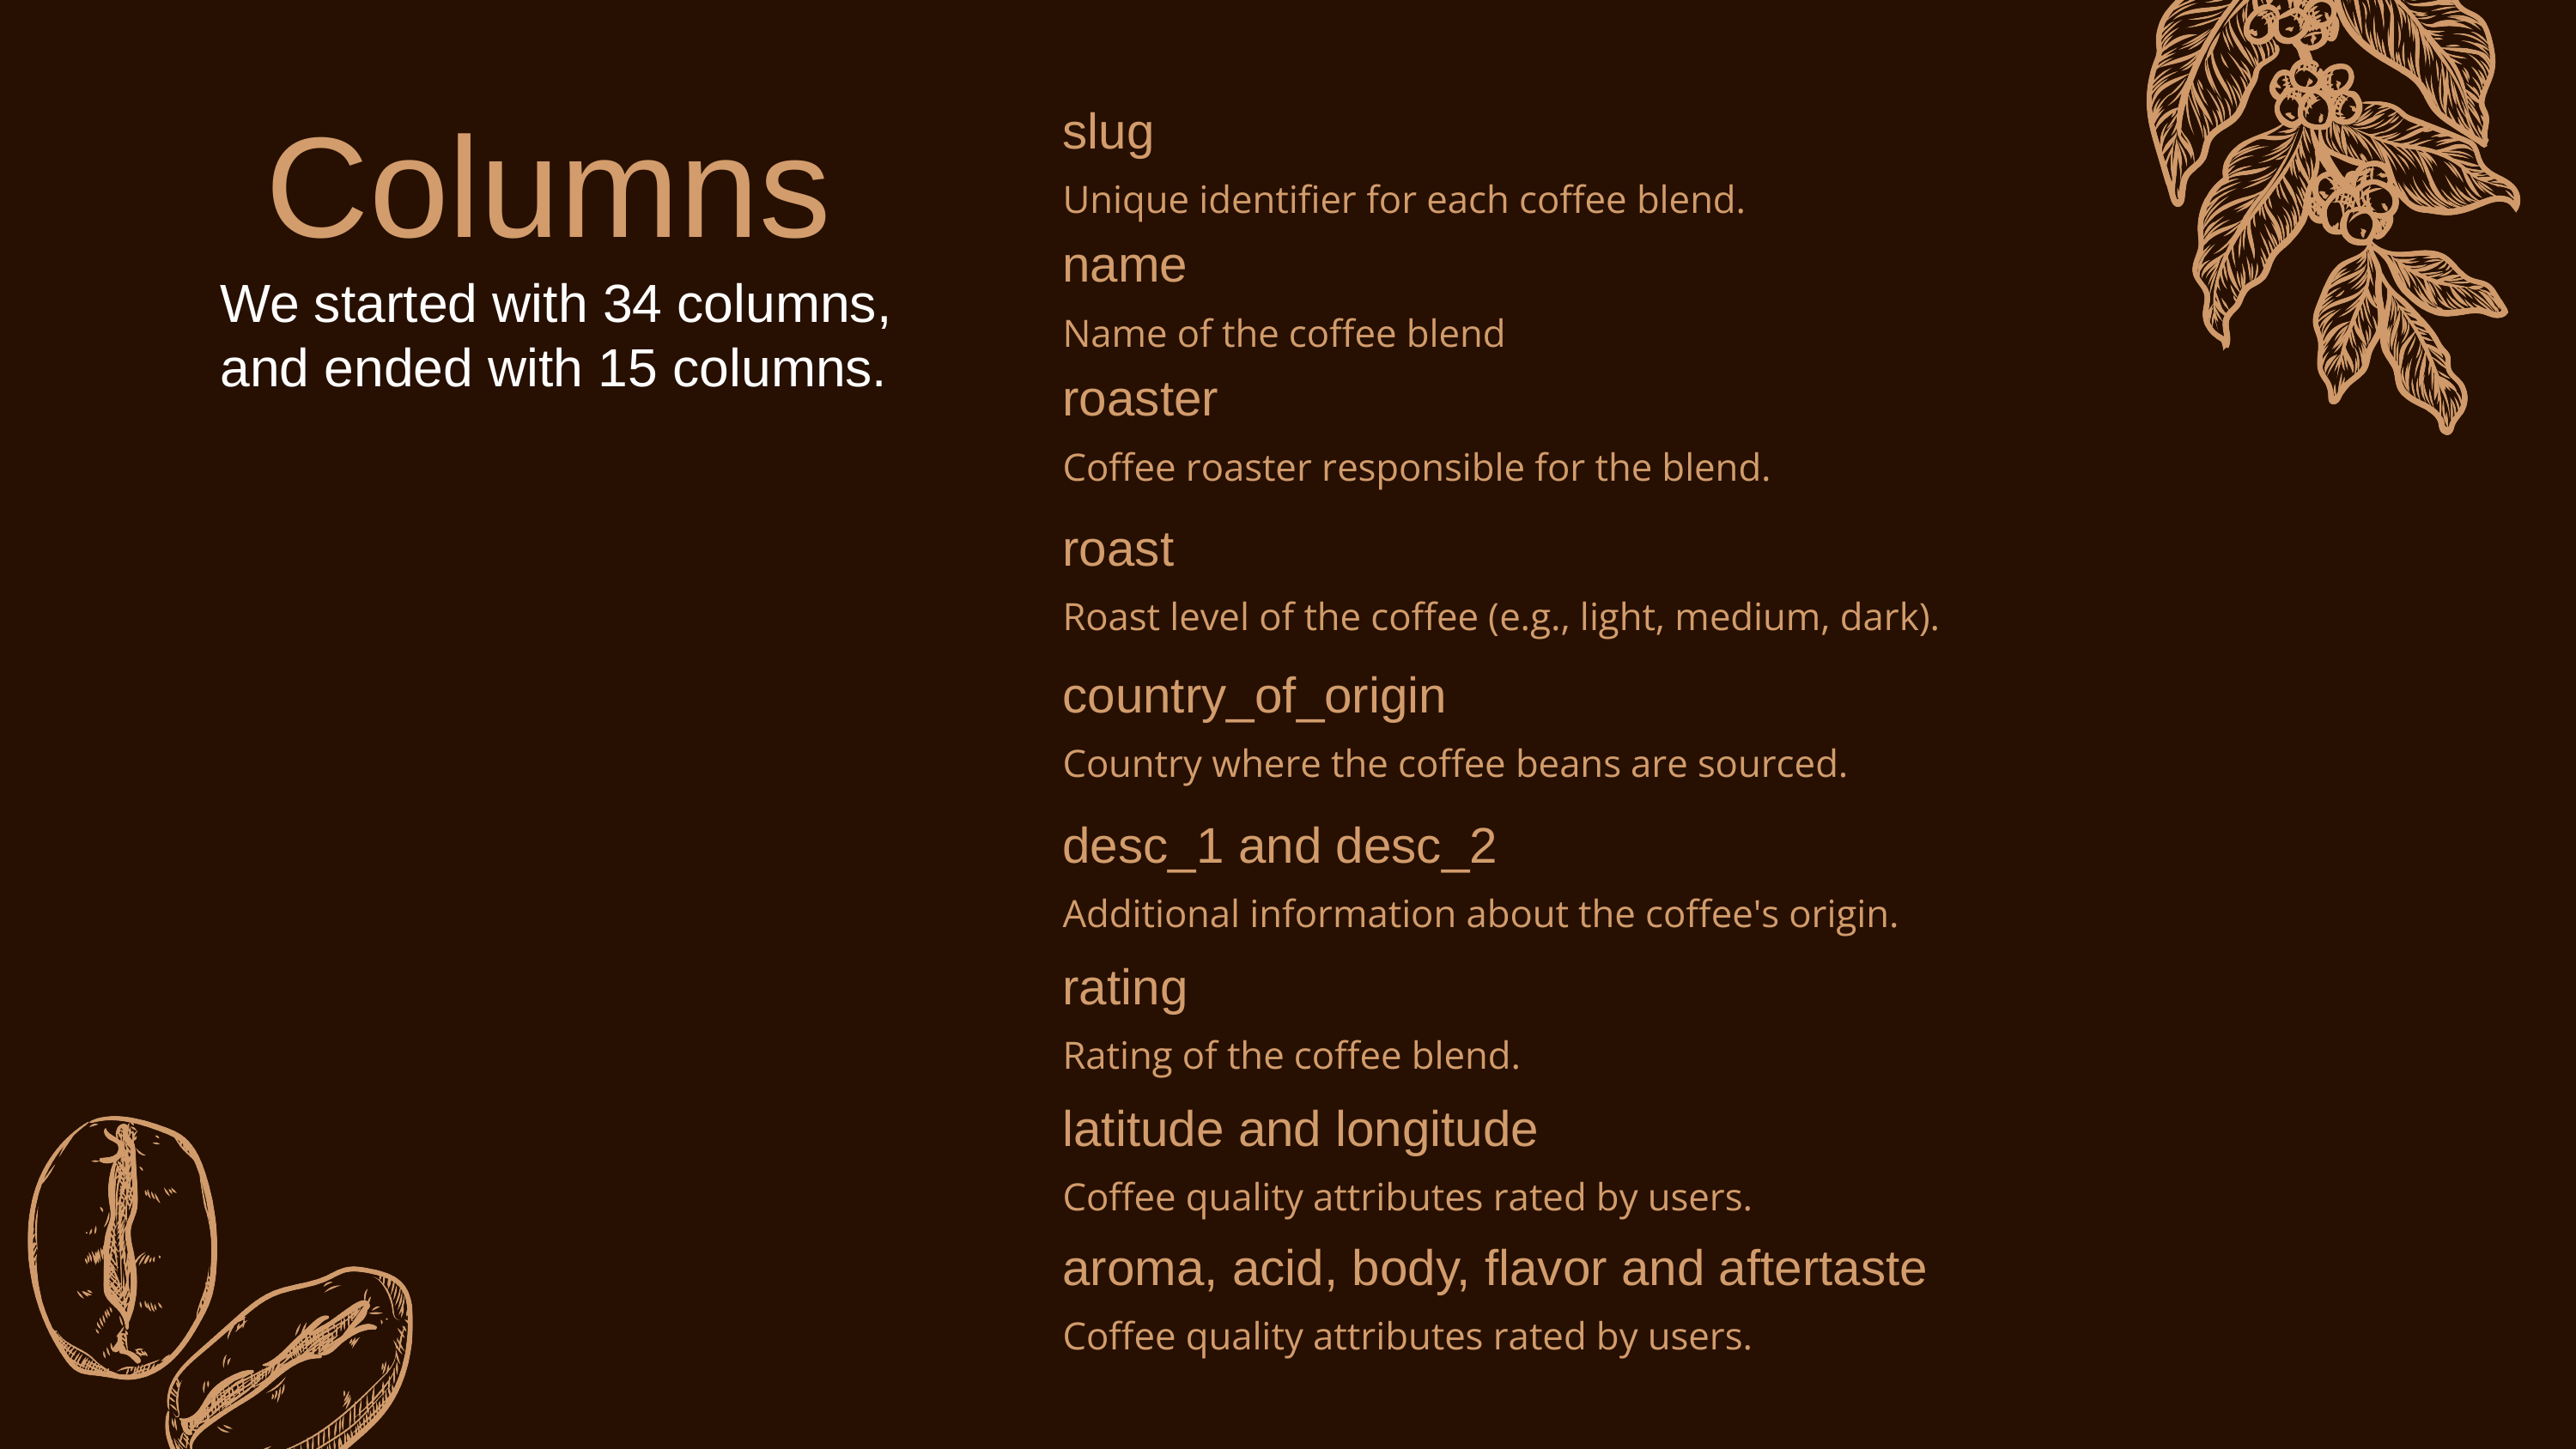

Columns
slug
Unique identifier for each coffee blend.
name
Name of the coffee blend
roaster
Coffee roaster responsible for the blend.
roast
Roast level of the coffee (e.g., light, medium, dark).
country_of_origin
Country where the coffee beans are sourced.
desc_1 and desc_2
Additional information about the coffee's origin.
rating
Rating of the coffee blend.
latitude and longitude
Coffee quality attributes rated by users.
aroma, acid, body, flavor and aftertaste
Coffee quality attributes rated by users.
We started with 34 columns,
and ended with 15 columns.